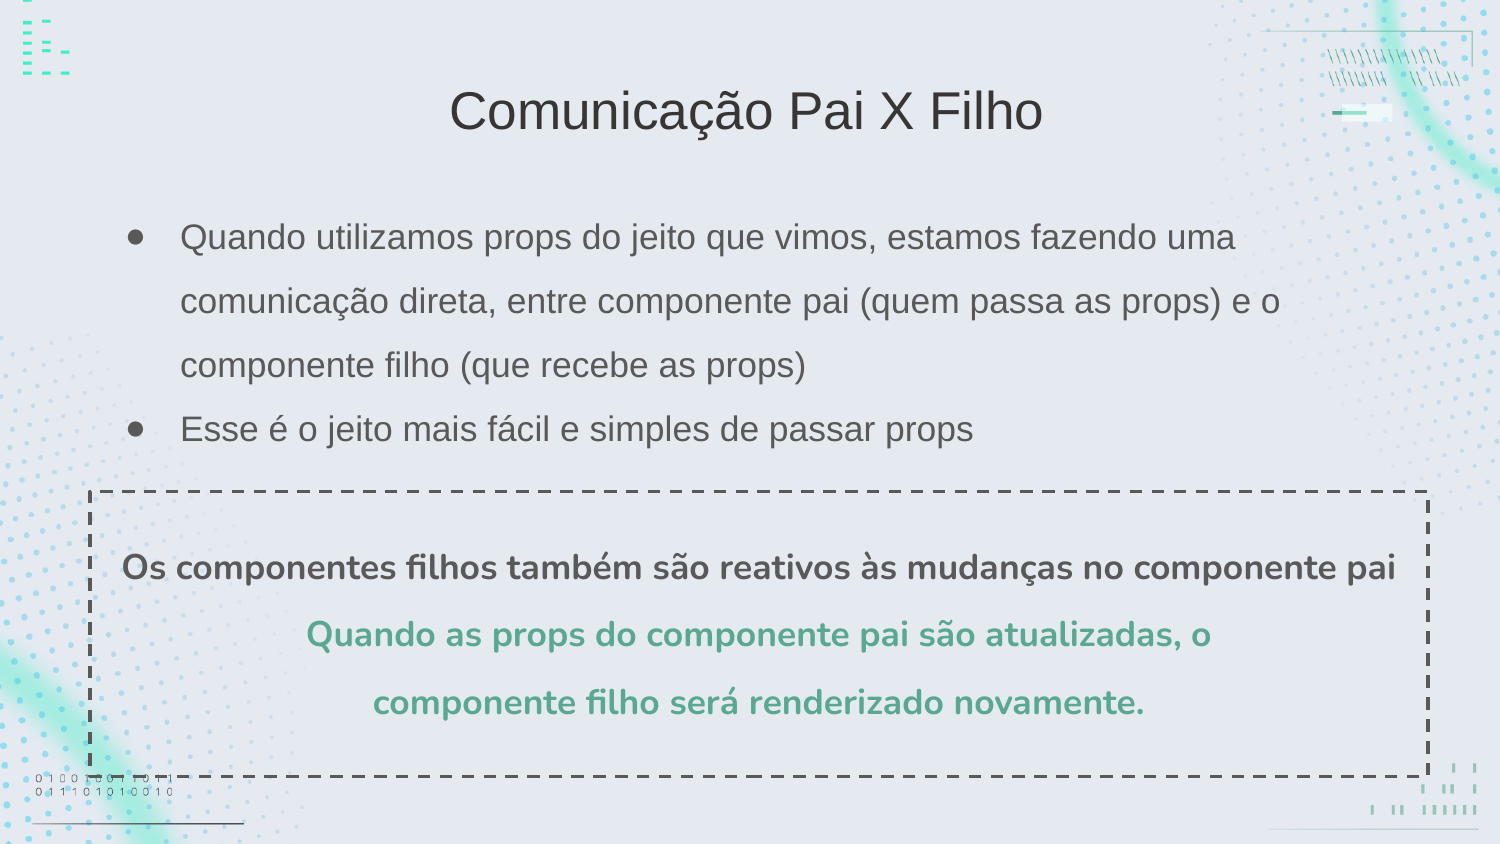

# Comunicação Pai X Filho
Quando utilizamos props do jeito que vimos, estamos fazendo uma comunicação direta, entre componente pai (quem passa as props) e o componente filho (que recebe as props)
Esse é o jeito mais fácil e simples de passar props

Os componentes filhos também são reativos às mudanças no componente pai
Quando as props do componente pai são atualizadas, o
componente filho será renderizado novamente.